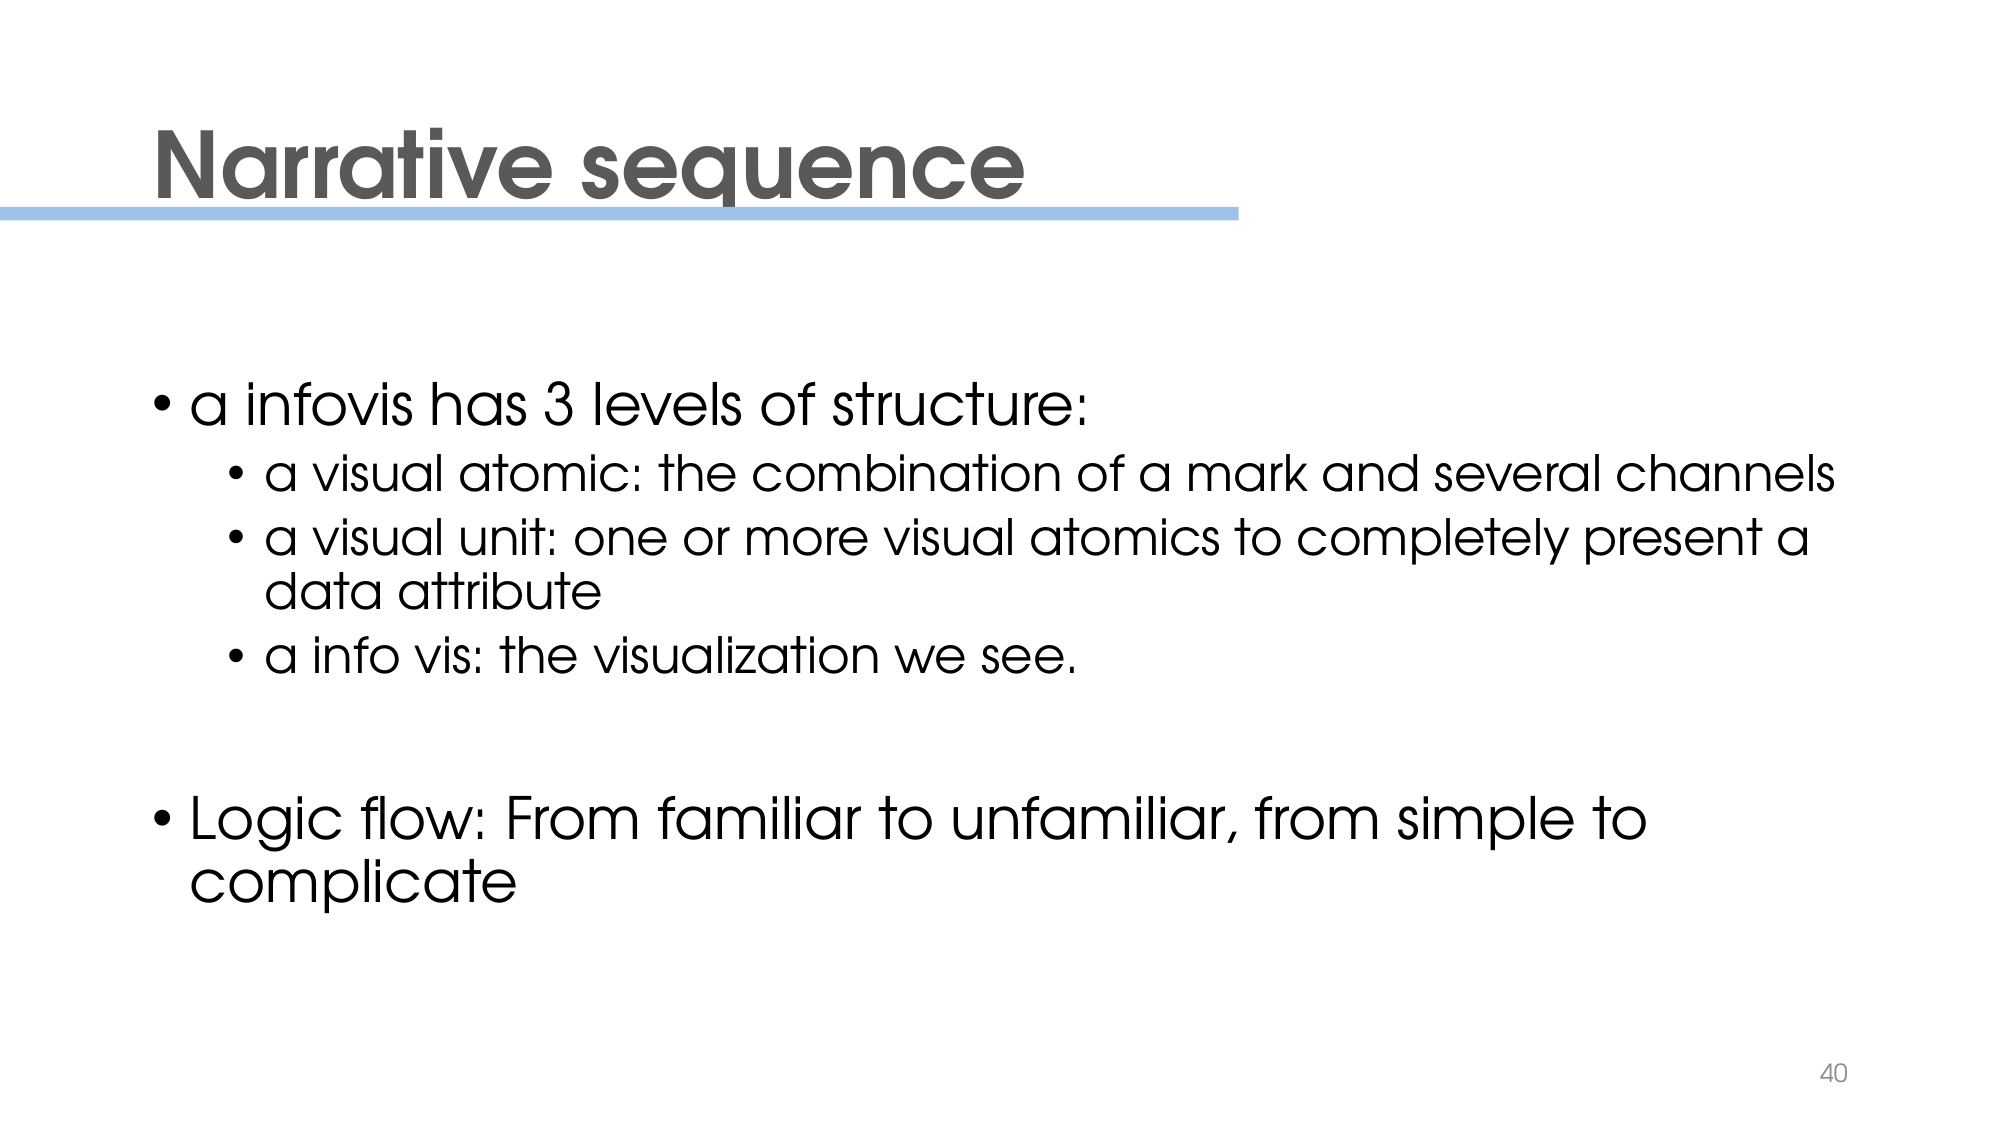

# Narrative sequence

a infovis has 3 levels of structure:
a visual atomic: the combination of a mark and several channels
a visual unit: one or more visual atomics to completely present a data attribute
a info vis: the visualization we see.

Logic flow: From familiar to unfamiliar, from simple to complicate
40